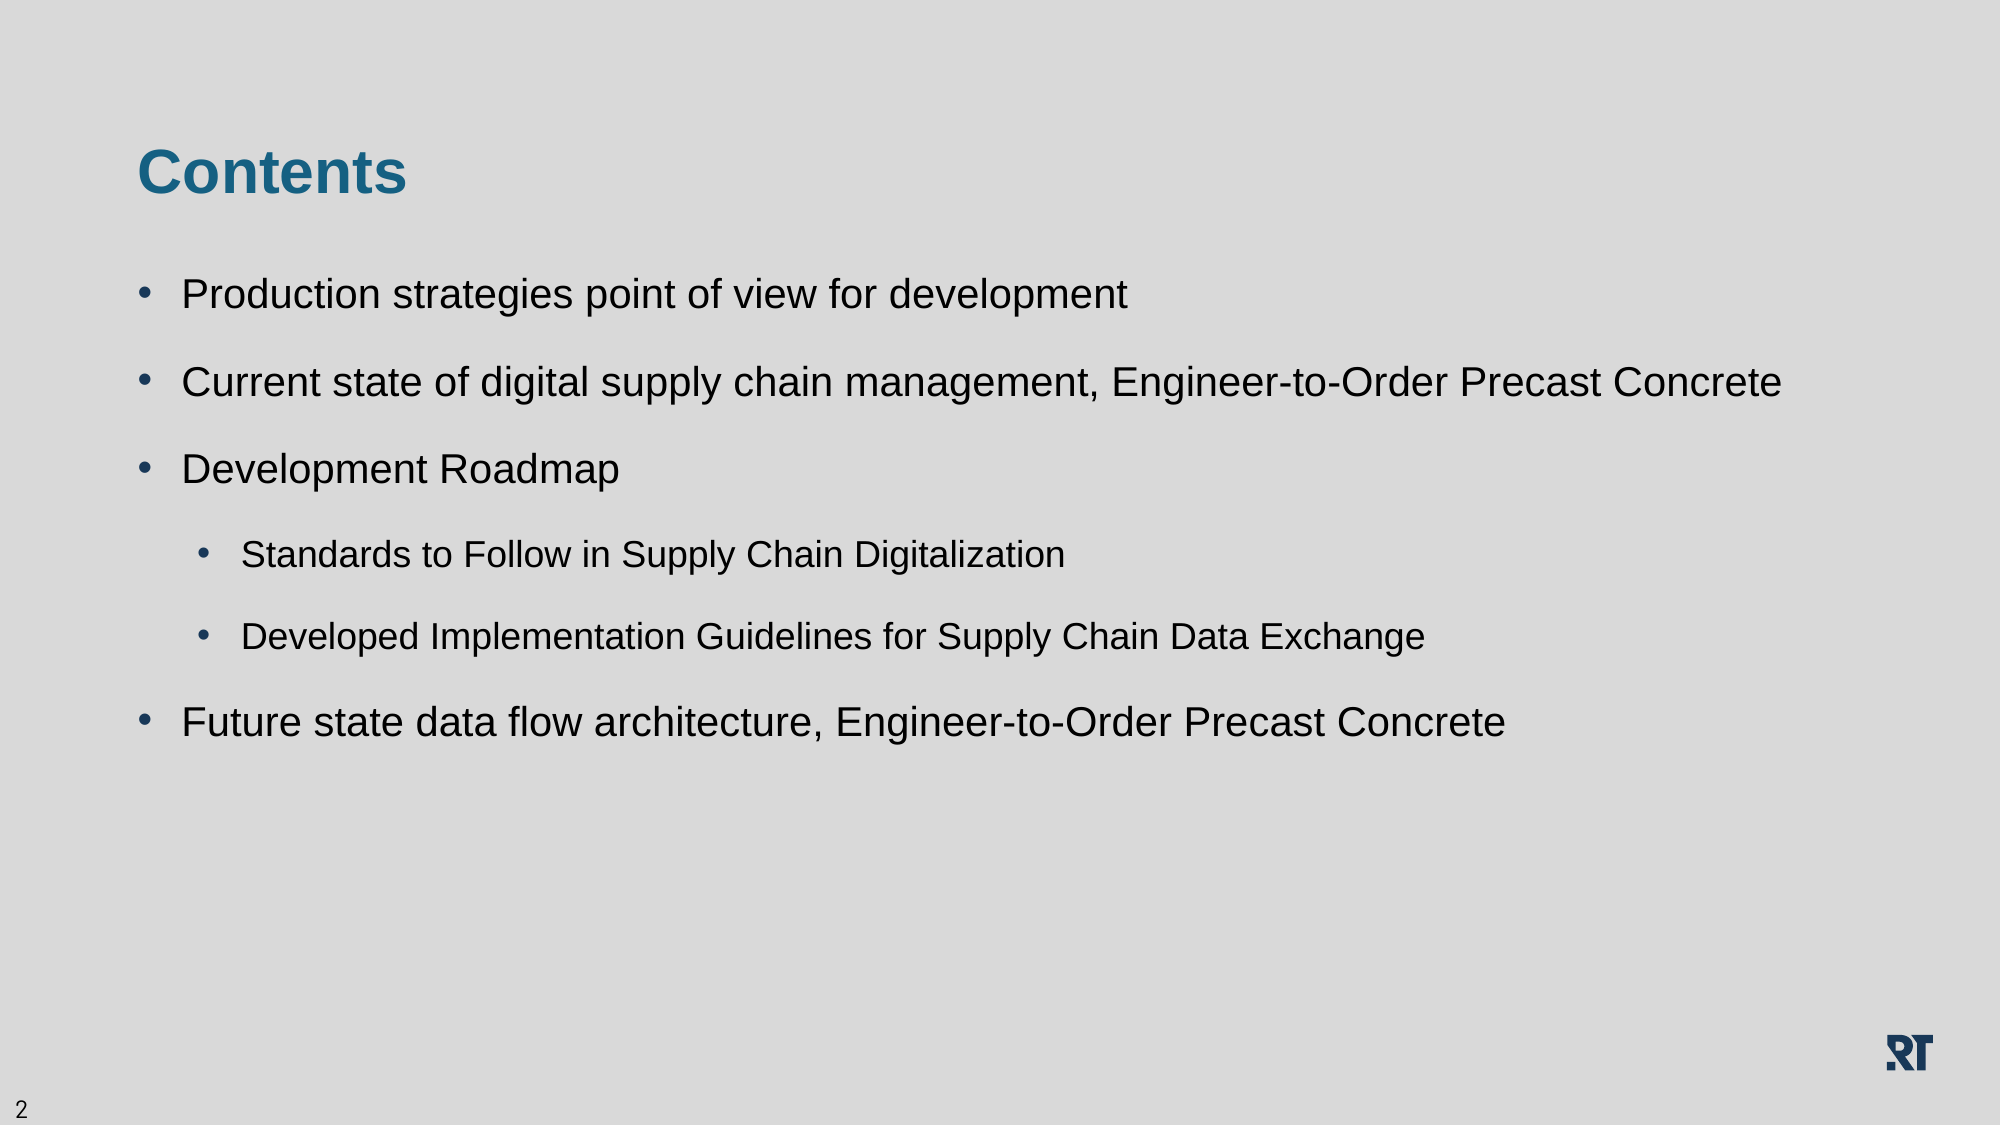

# Contents
Production strategies point of view for development
Current state of digital supply chain management, Engineer-to-Order Precast Concrete
Development Roadmap
Standards to Follow in Supply Chain Digitalization
Developed Implementation Guidelines for Supply Chain Data Exchange
Future state data flow architecture, Engineer-to-Order Precast Concrete
2